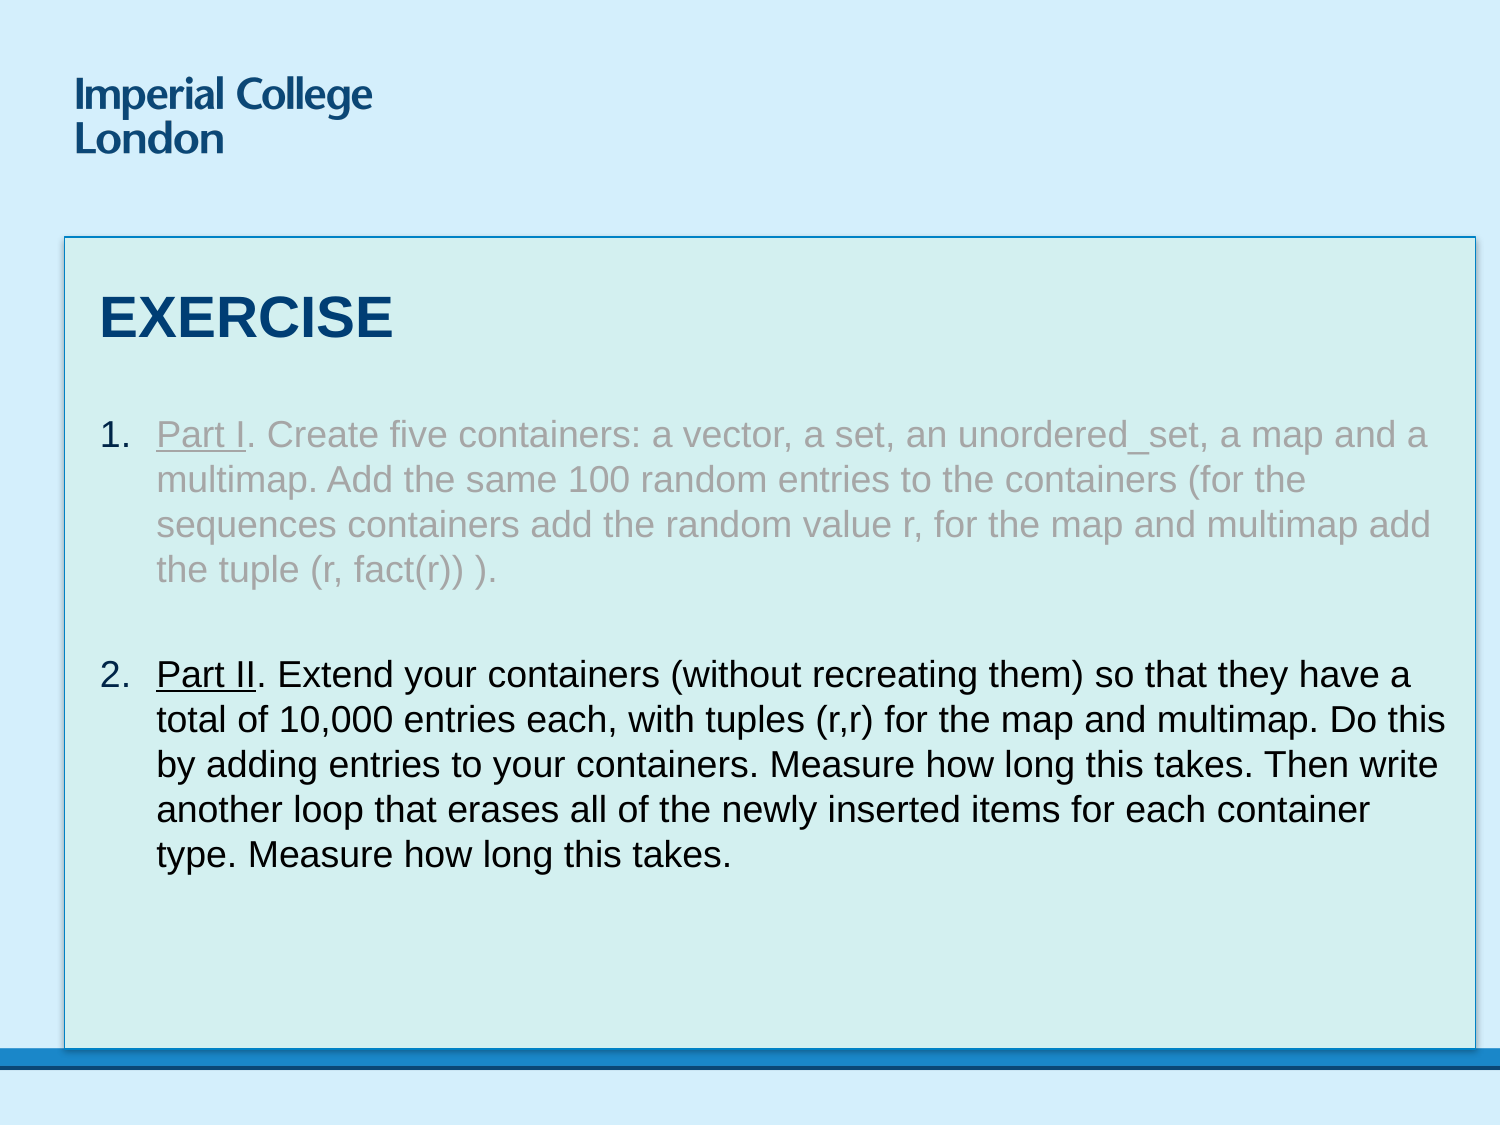

#
EXERCISE

Part I. Create five containers: a vector, a set, an unordered_set, a map and a multimap. Add the same 100 random entries to the containers (for the sequences containers add the random value r, for the map and multimap add the tuple (r, fact(r)) ).

Part II. Extend your containers (without recreating them) so that they have a total of 10,000 entries each, with tuples (r,r) for the map and multimap. Do this by adding entries to your containers. Measure how long this takes. Then write another loop that erases all of the newly inserted items for each container type. Measure how long this takes.